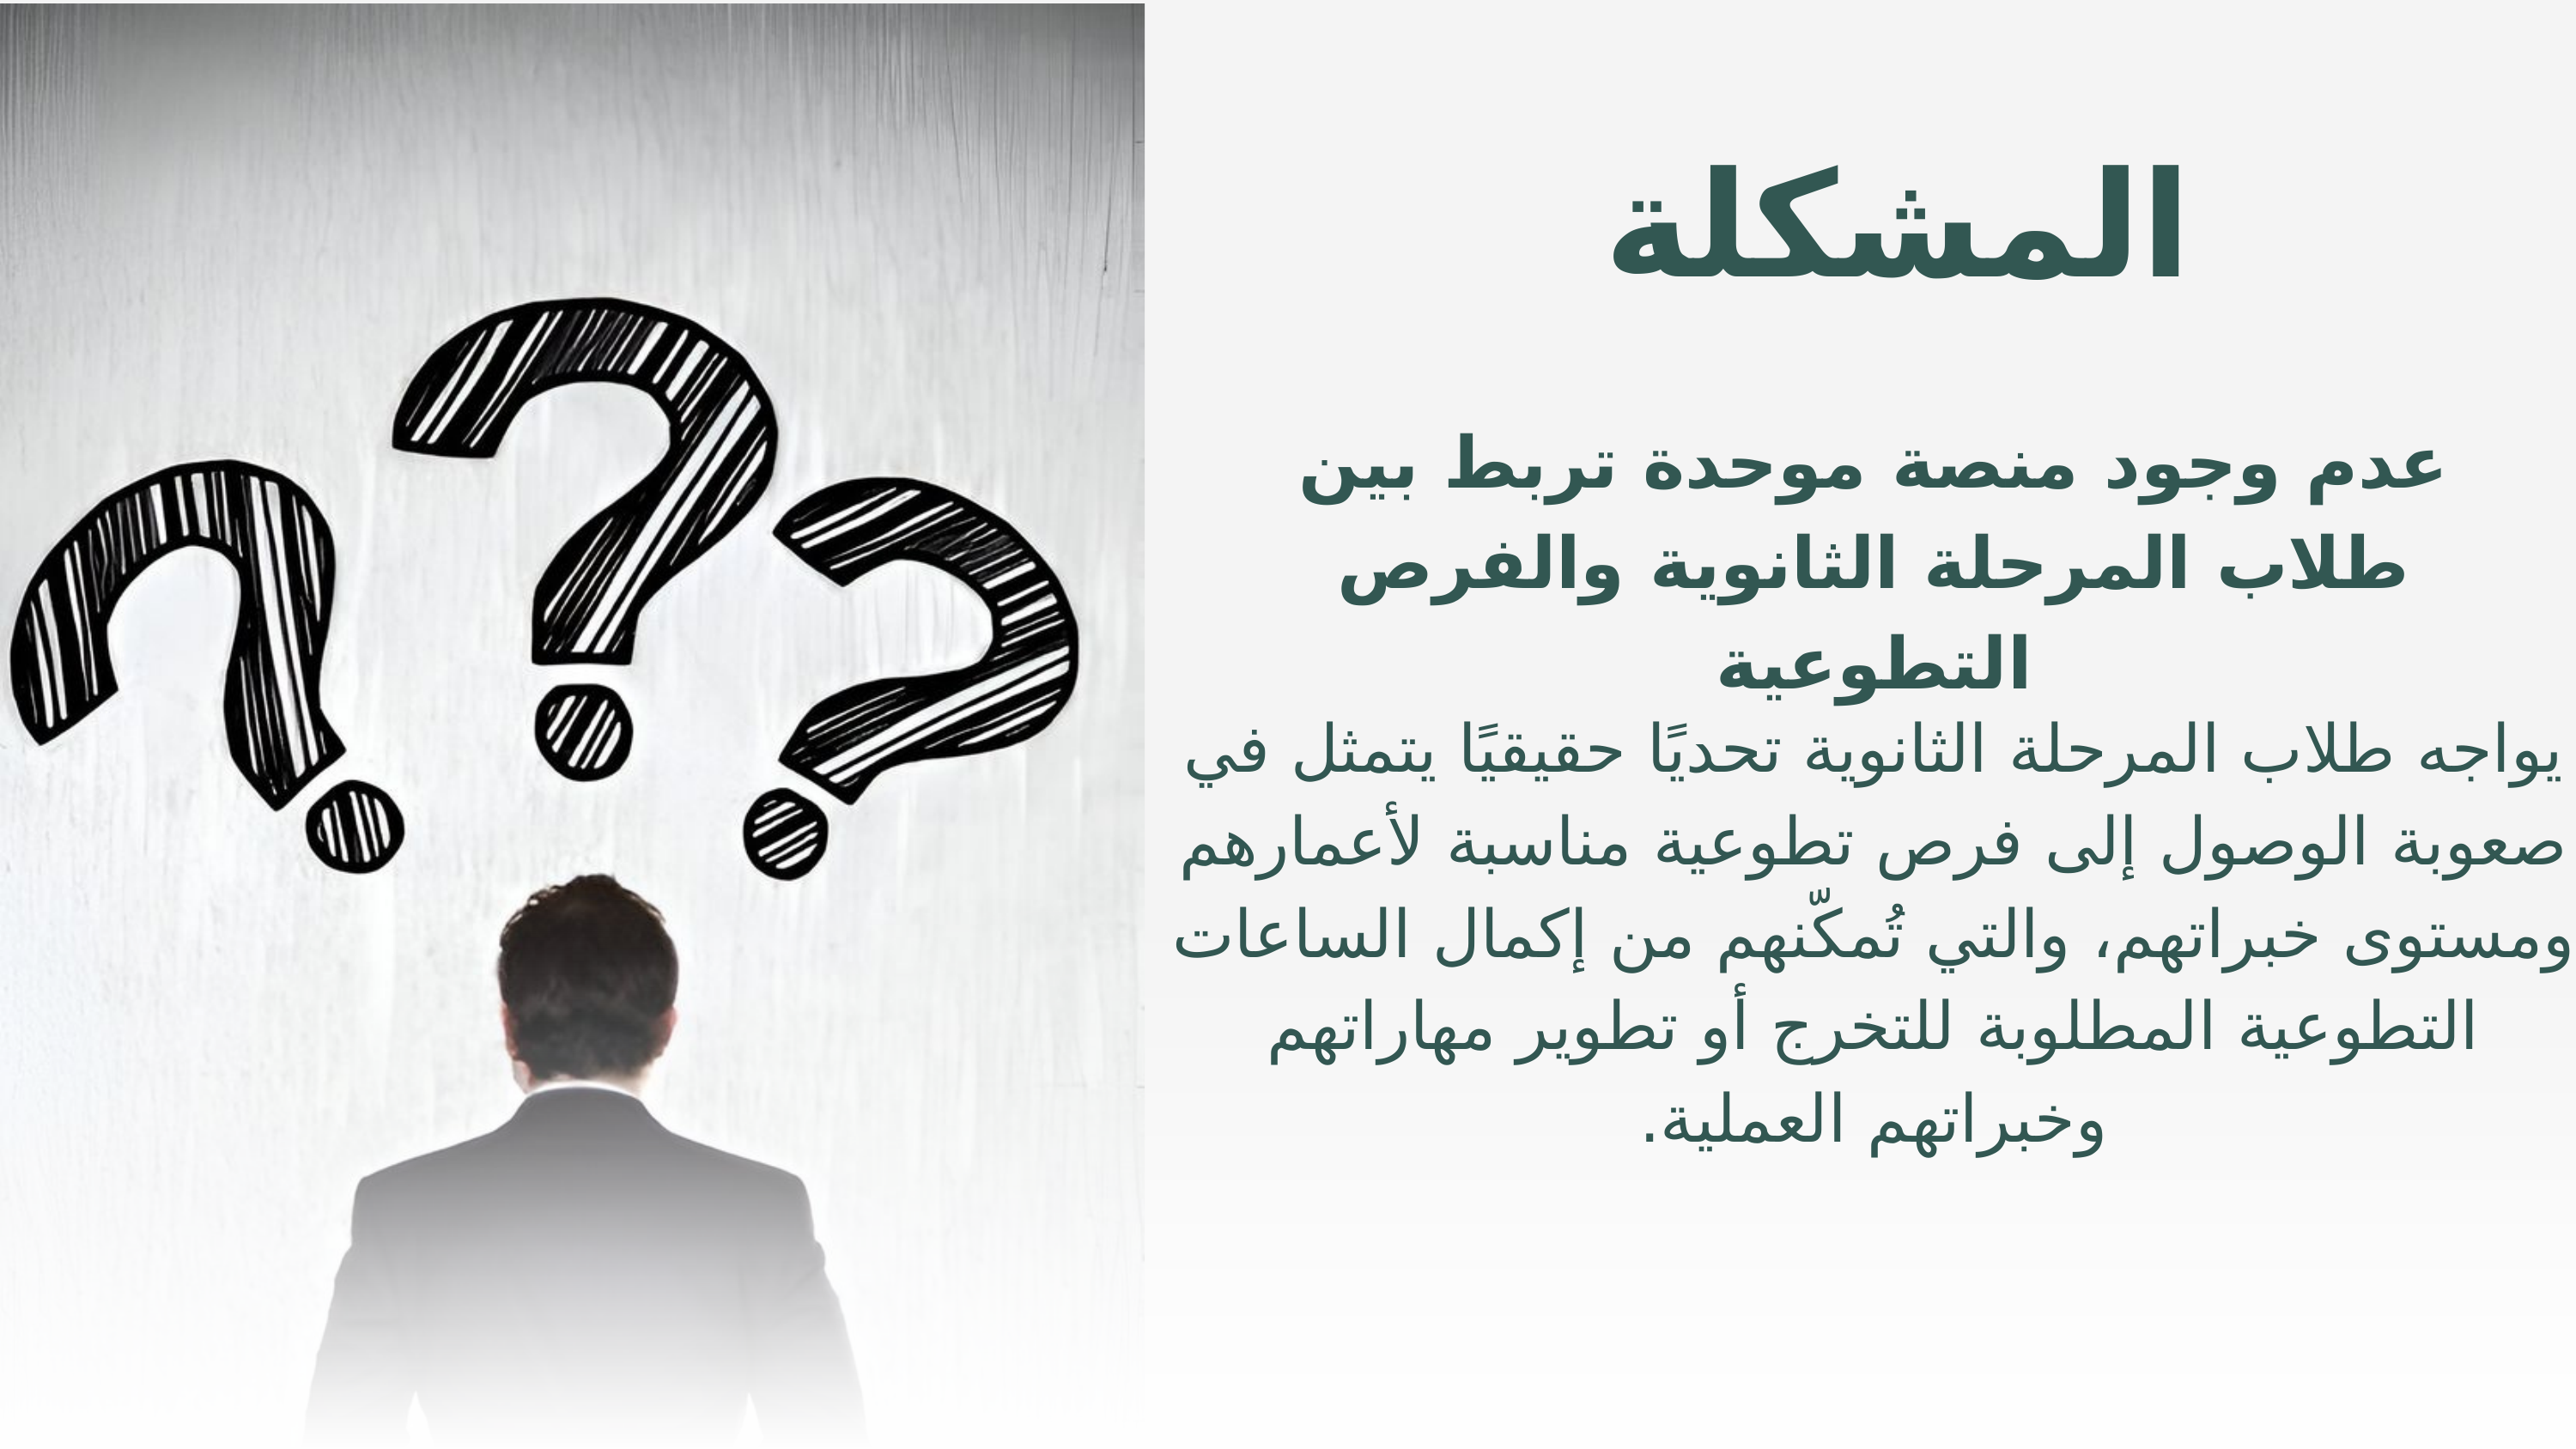

المشكلة
عدم وجود منصة موحدة تربط بين طلاب المرحلة الثانوية والفرص التطوعية
يواجه طلاب المرحلة الثانوية تحديًا حقيقيًا يتمثل في صعوبة الوصول إلى فرص تطوعية مناسبة لأعمارهم ومستوى خبراتهم، والتي تُمكّنهم من إكمال الساعات التطوعية المطلوبة للتخرج أو تطوير مهاراتهم وخبراتهم العملية.